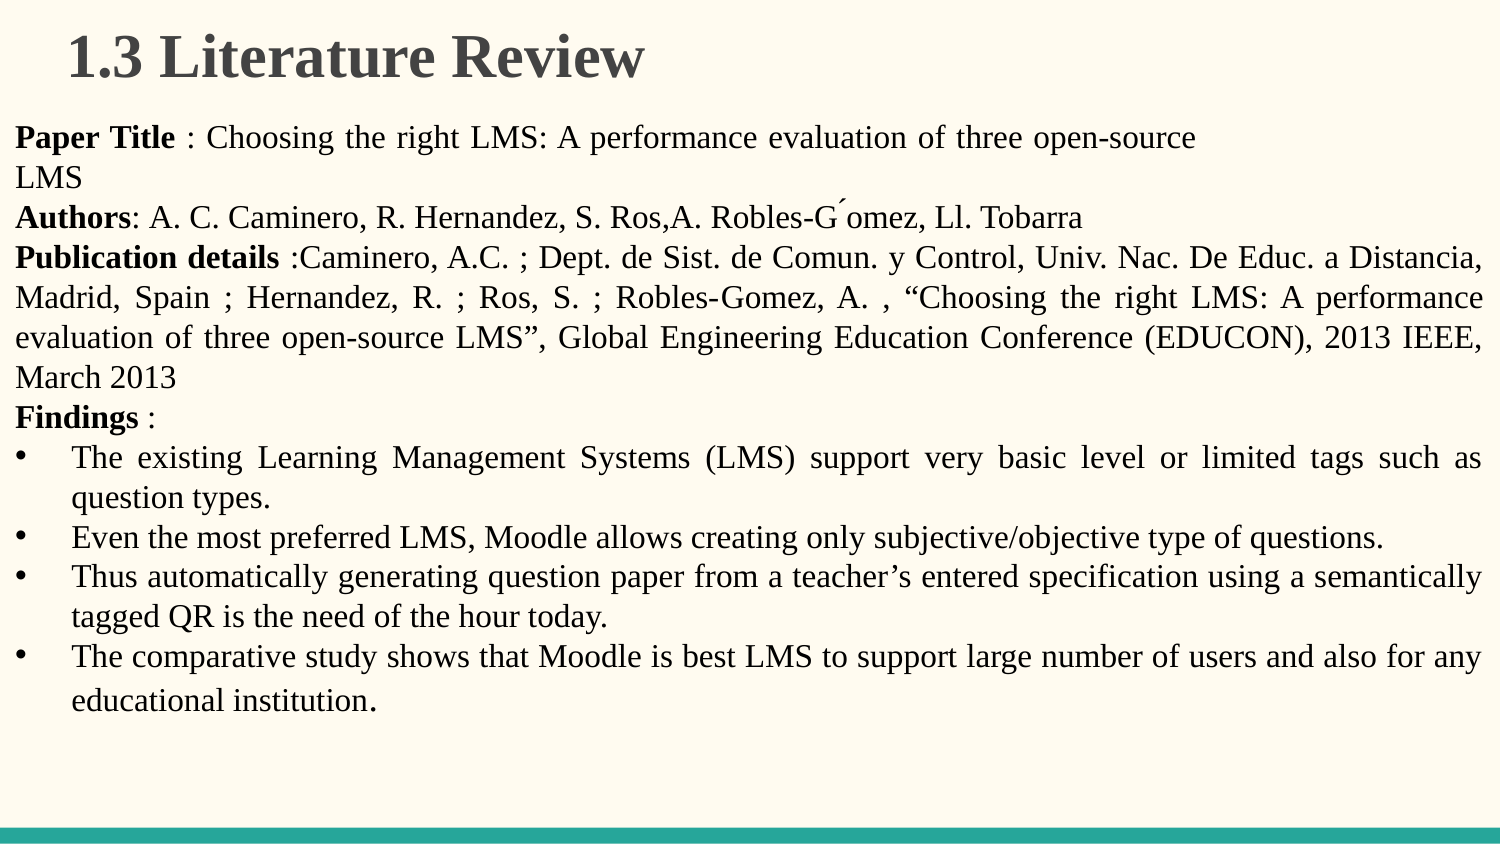

# 1.3 Literature Review
Paper Title : Choosing the right LMS: A performance evaluation of three open-source 		         LMS
Authors: A. C. Caminero, R. Hernandez, S. Ros,A. Robles-G ́omez, Ll. Tobarra
Publication details :Caminero, A.C. ; Dept. de Sist. de Comun. y Control, Univ. Nac. De Educ. a Distancia, Madrid, Spain ; Hernandez, R. ; Ros, S. ; Robles-Gomez, A. , “Choosing the right LMS: A performance evaluation of three open-source LMS”, Global Engineering Education Conference (EDUCON), 2013 IEEE, March 2013
Findings :
The existing Learning Management Systems (LMS) support very basic level or limited tags such as question types.
Even the most preferred LMS, Moodle allows creating only subjective/objective type of questions.
Thus automatically generating question paper from a teacher’s entered specification using a semantically tagged QR is the need of the hour today.
The comparative study shows that Moodle is best LMS to support large number of users and also for any educational institution.